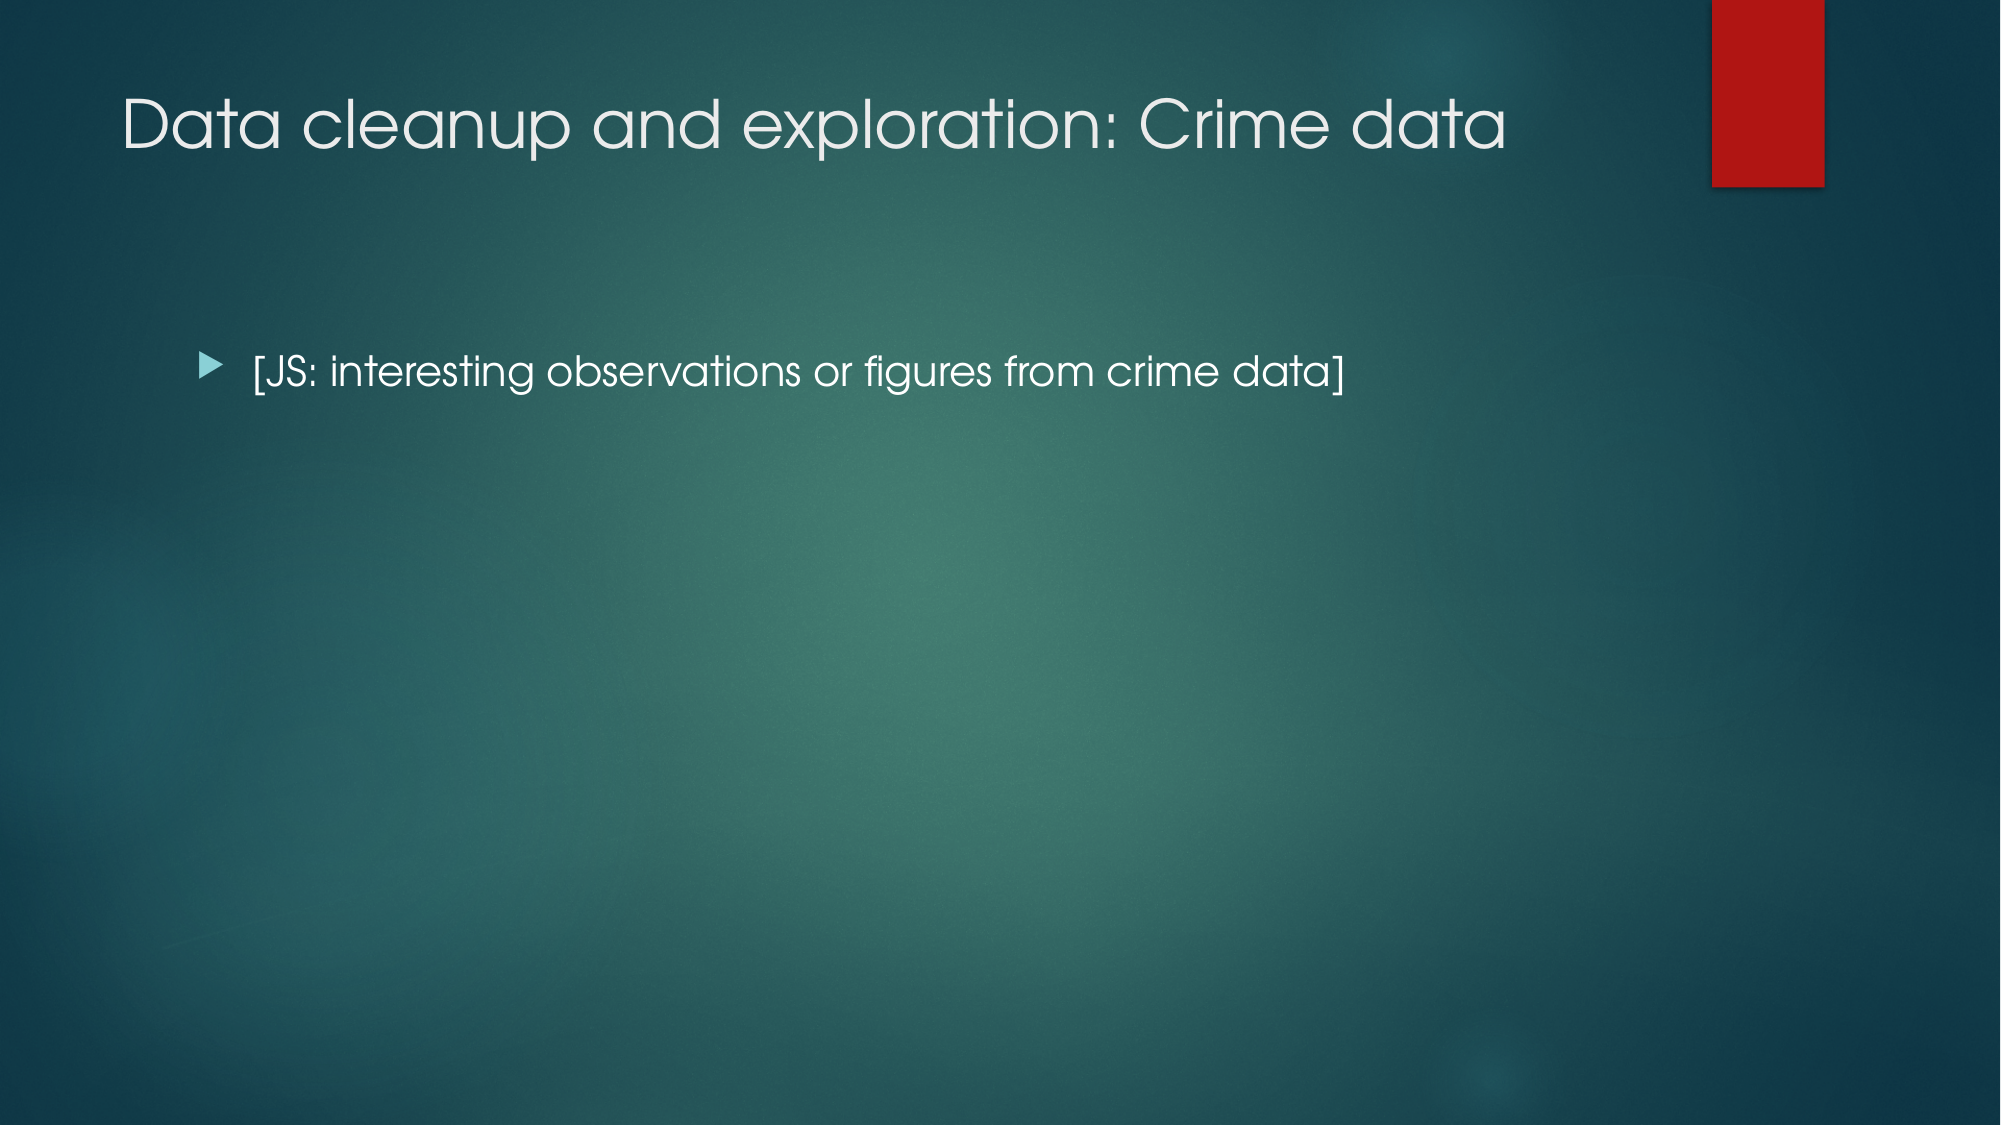

# Data cleanup and exploration: Crime data
[JS: interesting observations or figures from crime data]